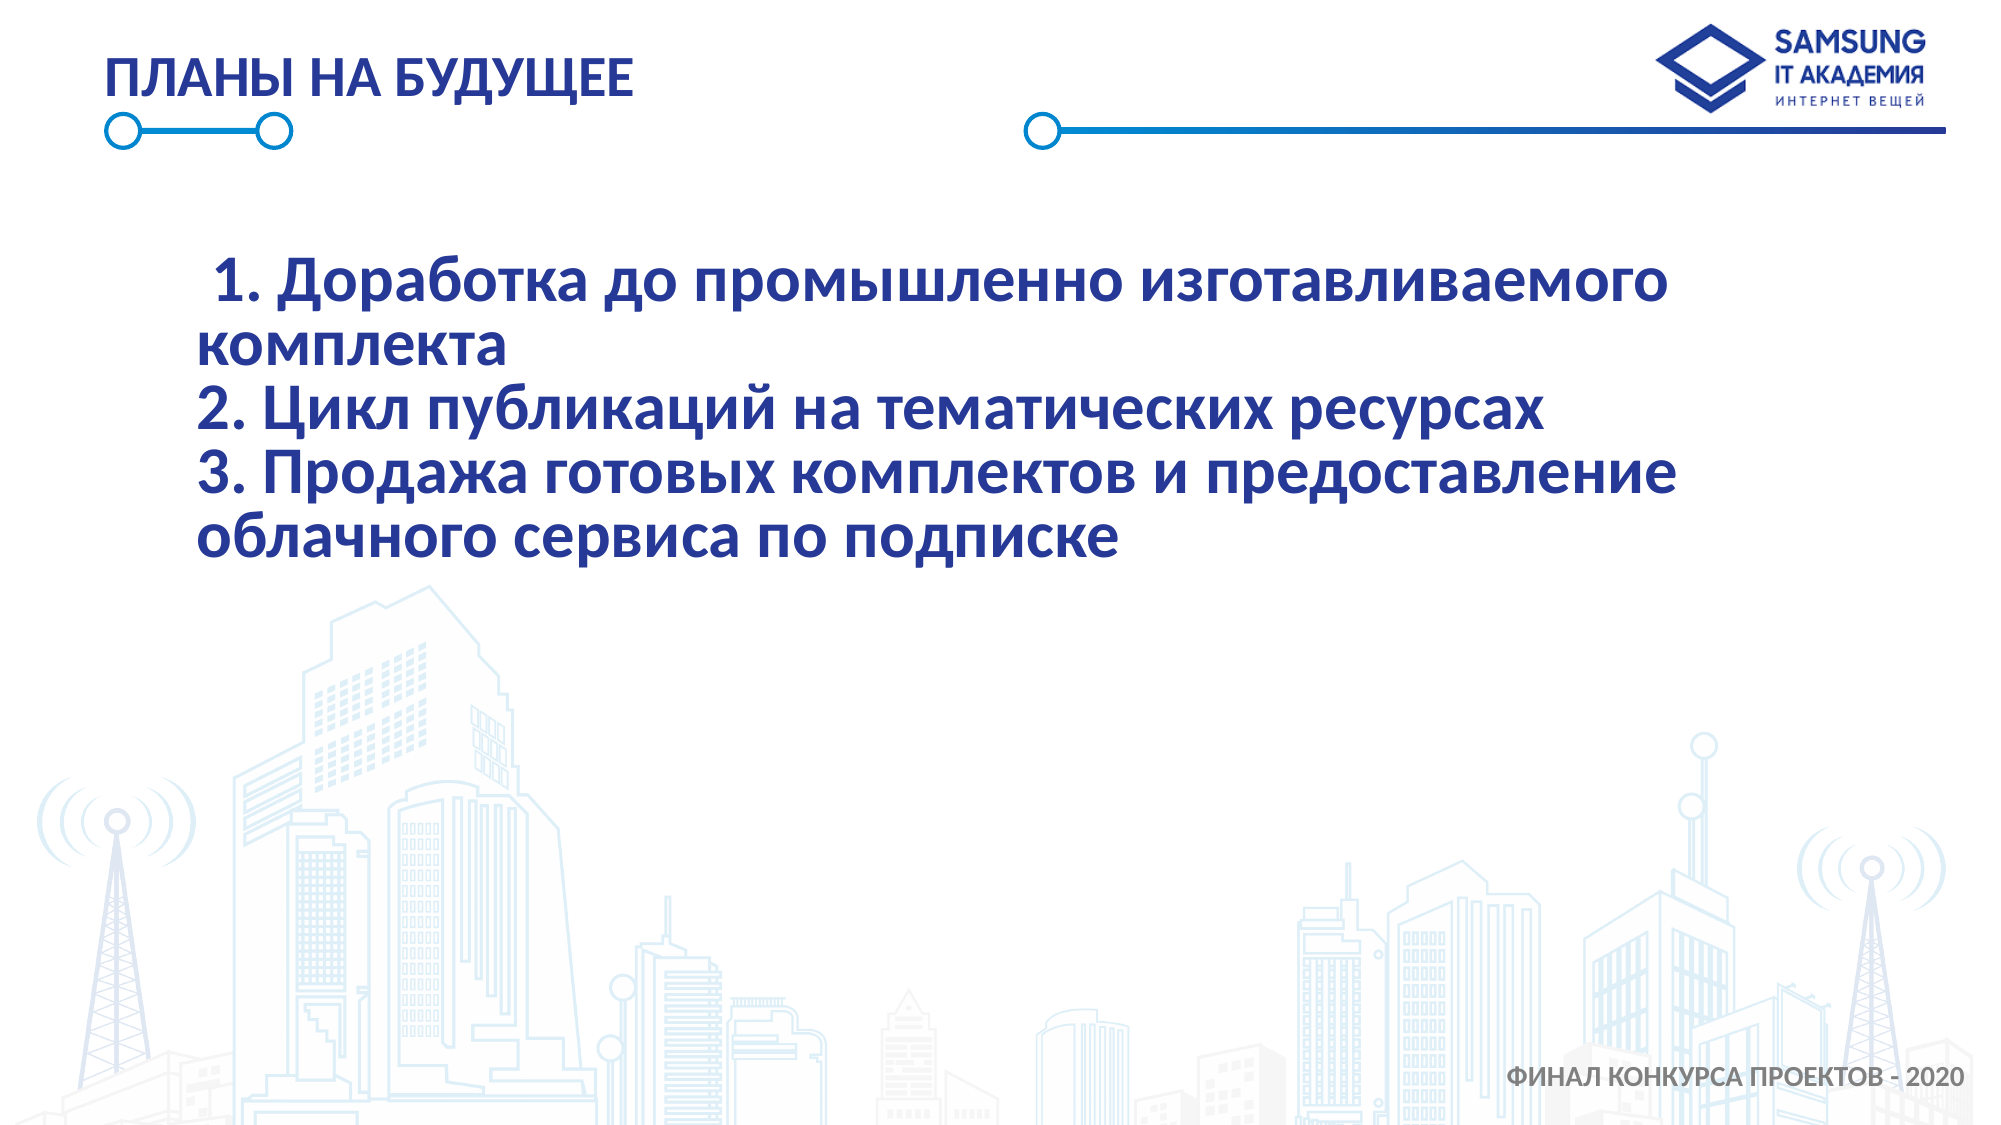

# ПЛАНЫ НА БУДУЩЕЕ
	 1. Доработка до промышленно изготавливаемого комплекта
	2. Цикл публикаций на тематических ресурсах
	3. Продажа готовых комплектов и предоставление облачного сервиса по подписке